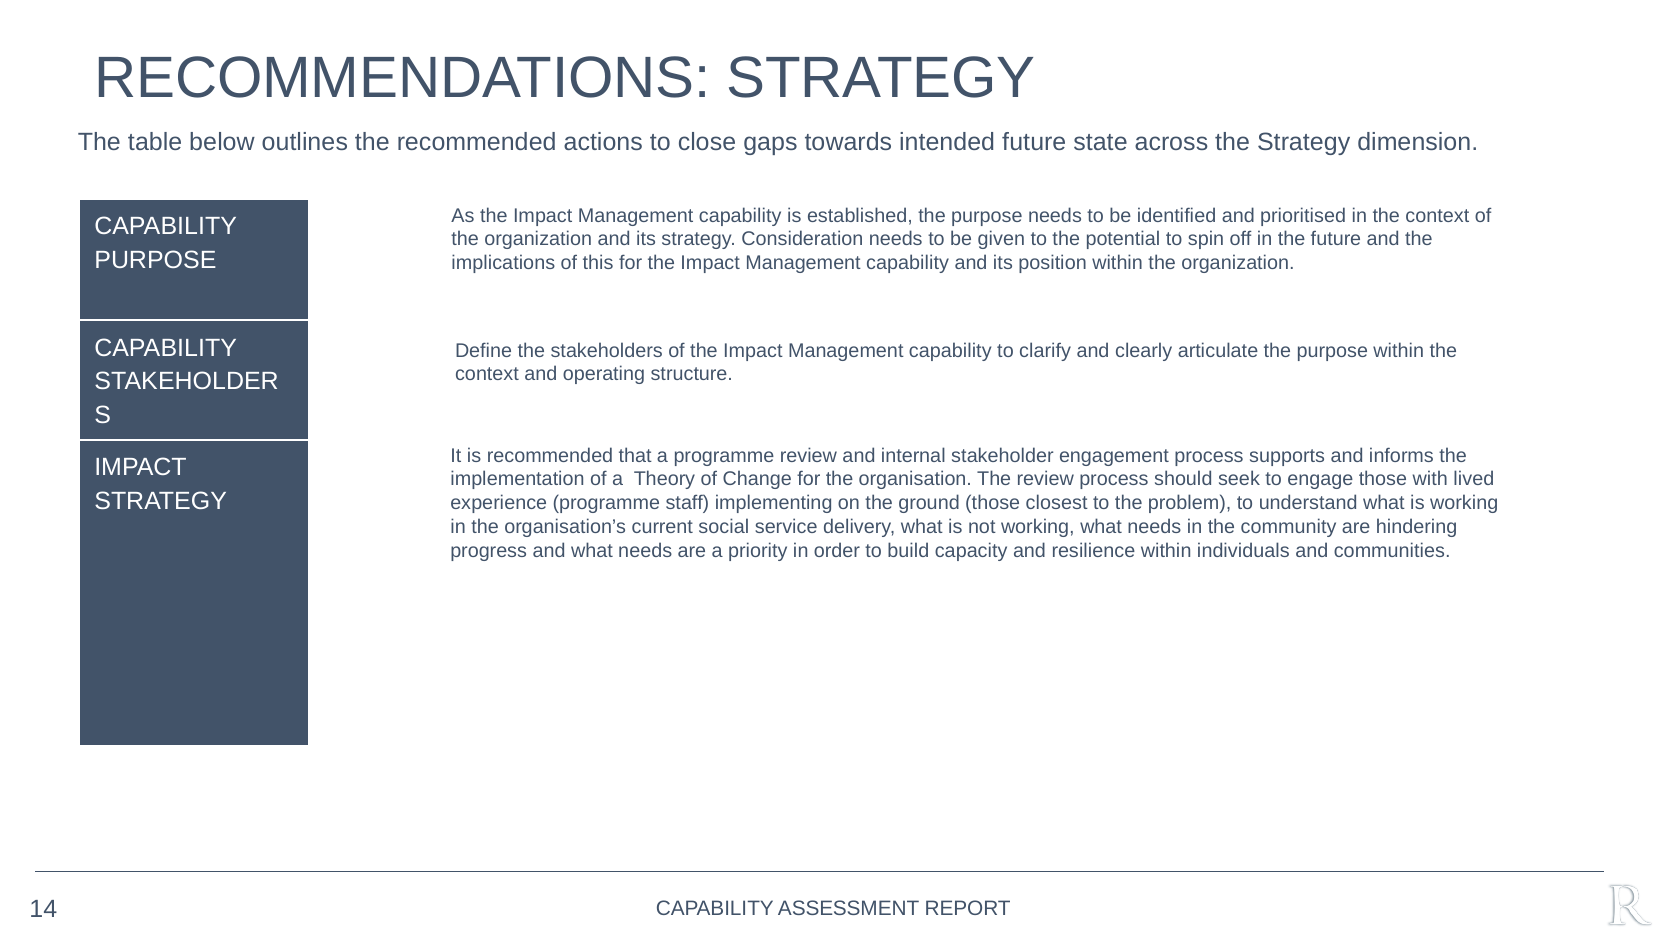

# Recommendations: Strategy
The table below outlines the recommended actions to close gaps towards intended future state across the Strategy dimension.
As the Impact Management capability is established, the purpose needs to be identified and prioritised in the context of
the organization and its strategy. Consideration needs to be given to the potential to spin off in the future and the
implications of this for the Impact Management capability and its position within the organization.​
| CAPABILITY PURPOSE |  |
| --- | --- |
| CAPABILITY STAKEHOLDERS |  |
| IMPACT STRATEGY |  |
Define the stakeholders of the Impact Management capability to clarify and clearly articulate the purpose within the
context and operating structure.
It is recommended that a programme review and internal stakeholder engagement process supports and informs the
implementation of a  Theory of Change for the organisation. The review process should seek to engage those with lived
experience (programme staff) implementing on the ground (those closest to the problem), to understand what is working
in the organisation’s current social service delivery, what is not working, what needs in the community are hindering
progress and what needs are a priority in order to build capacity and resilience within individuals and communities.
14
Capability ASSESSMENT Report